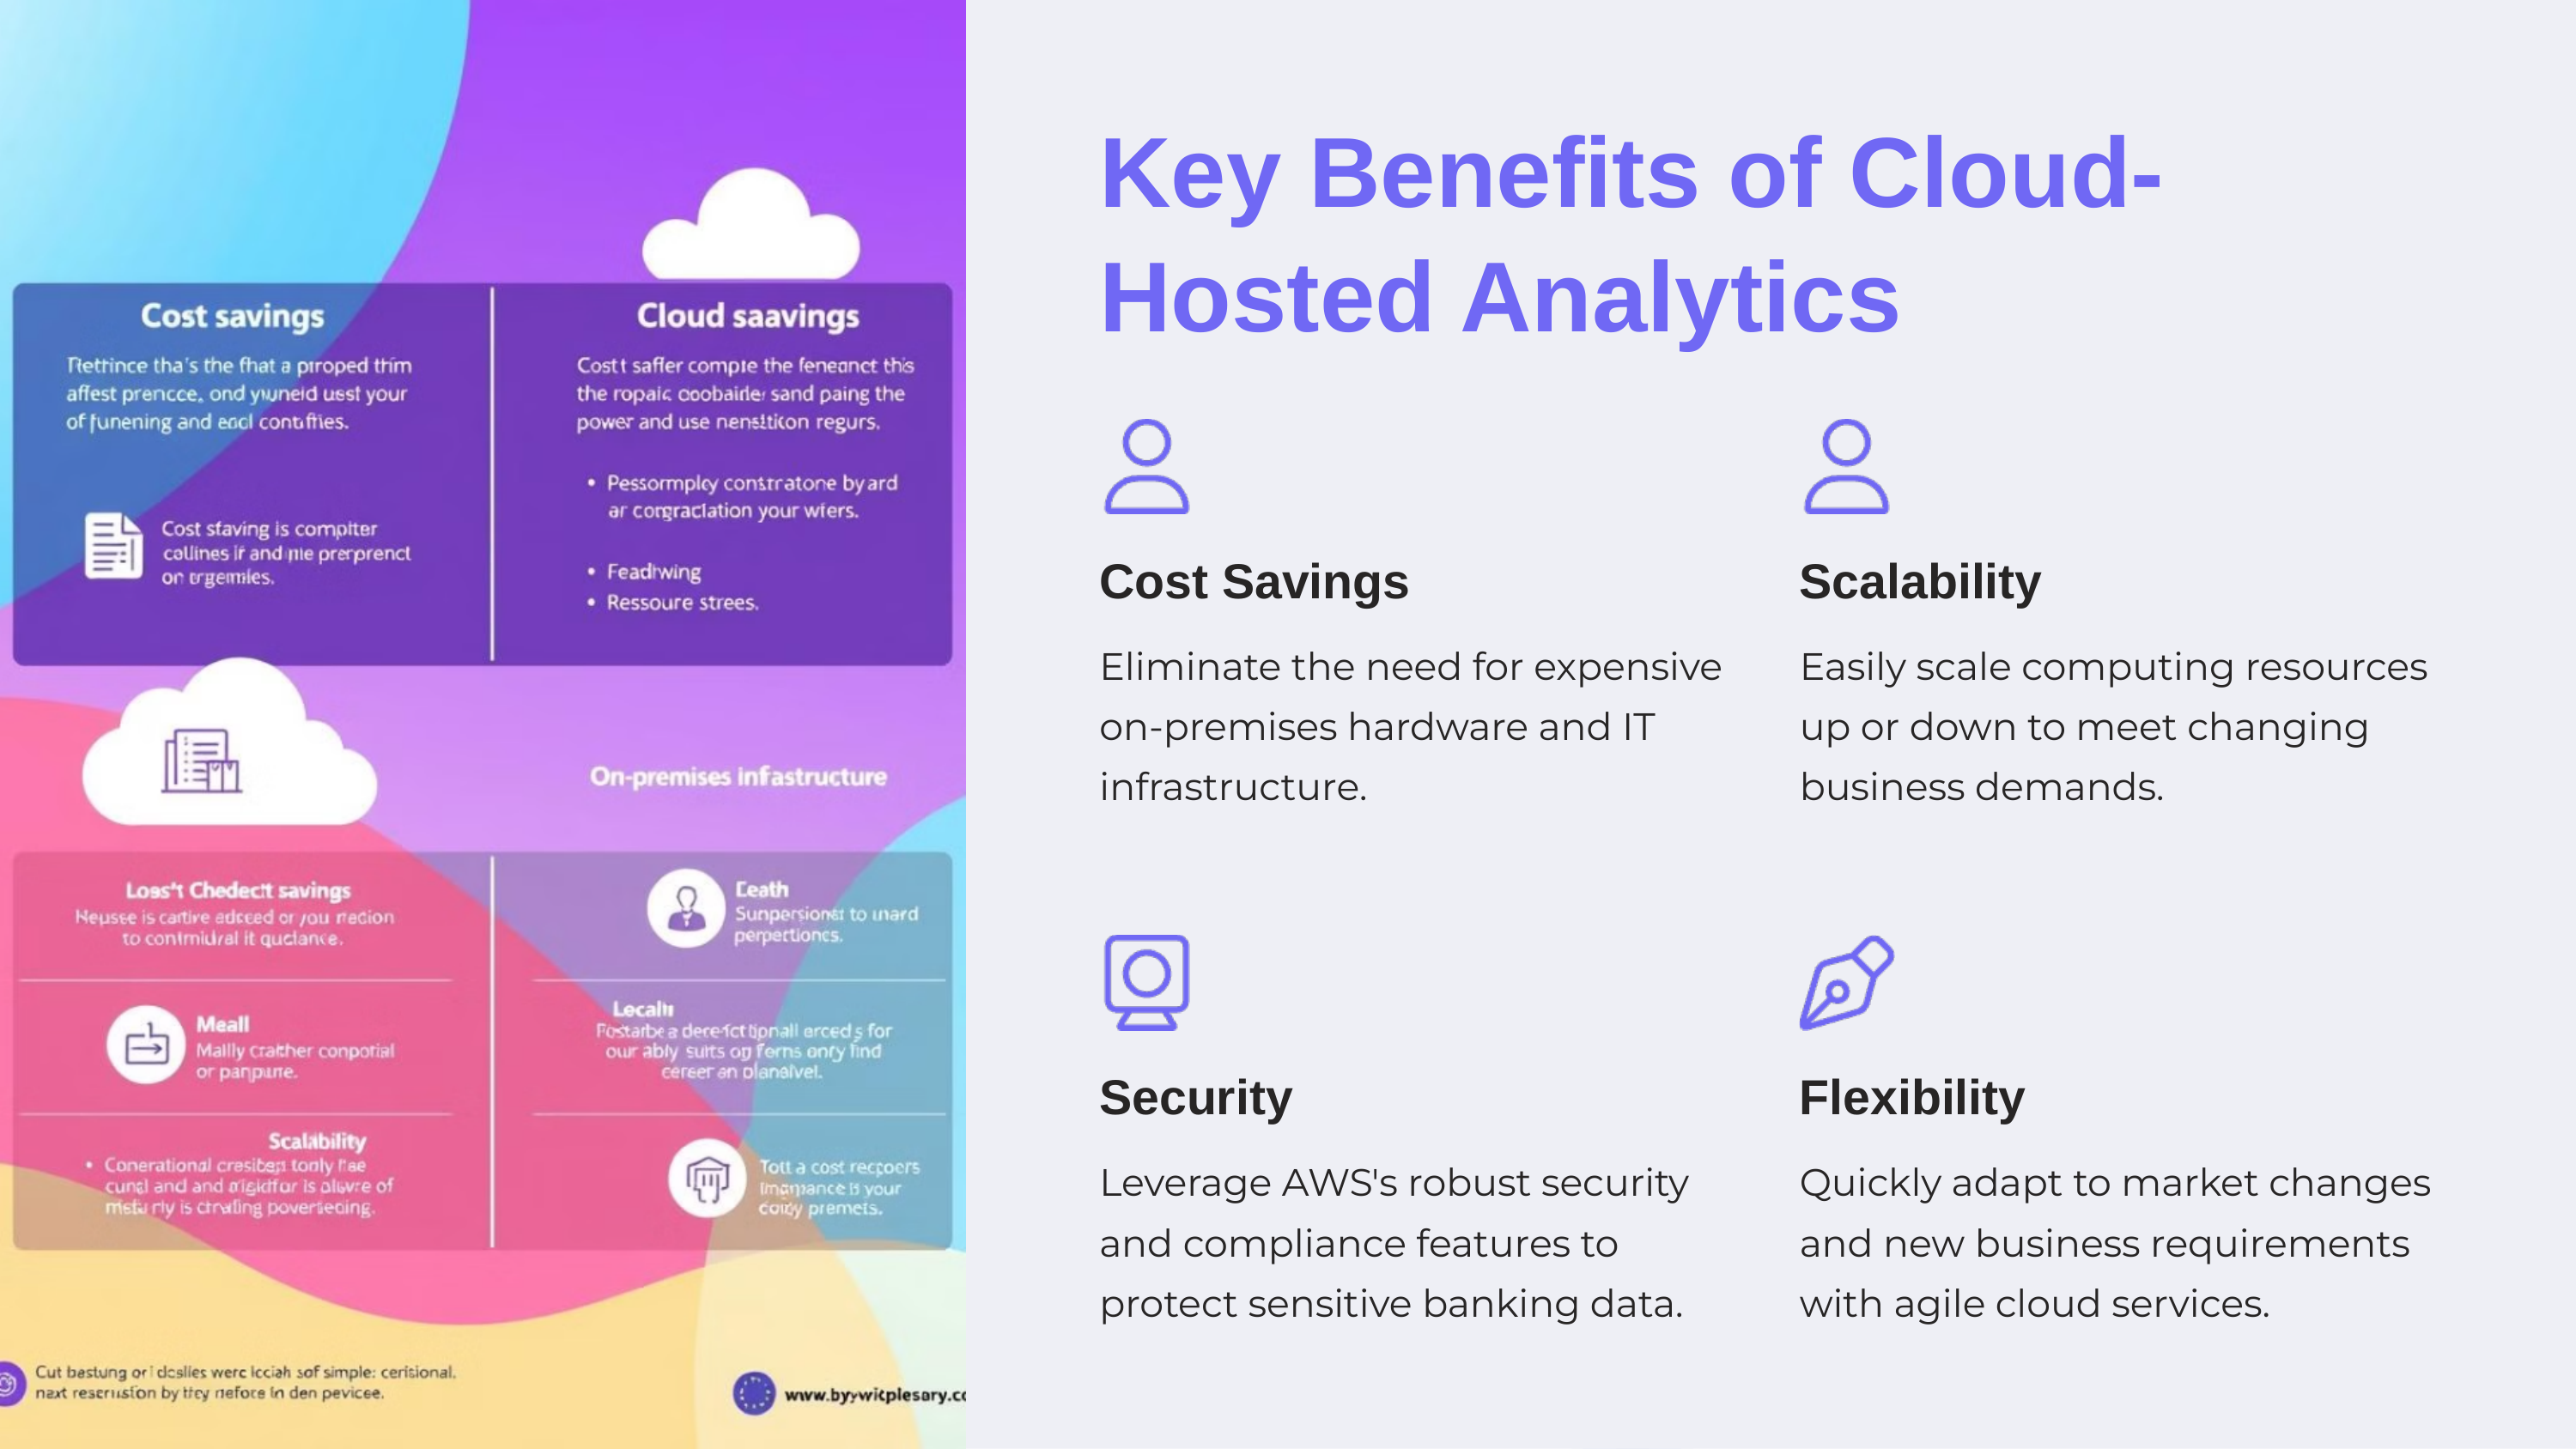

Key Benefits of Cloud-Hosted Analytics

Cost Savings
Scalability
Eliminate the need for expensive on-premises hardware and IT infrastructure.
Easily scale computing resources up or down to meet changing business demands.

Security
Flexibility
Leverage AWS's robust security and compliance features to protect sensitive banking data.
Quickly adapt to market changes and new business requirements with agile cloud services.